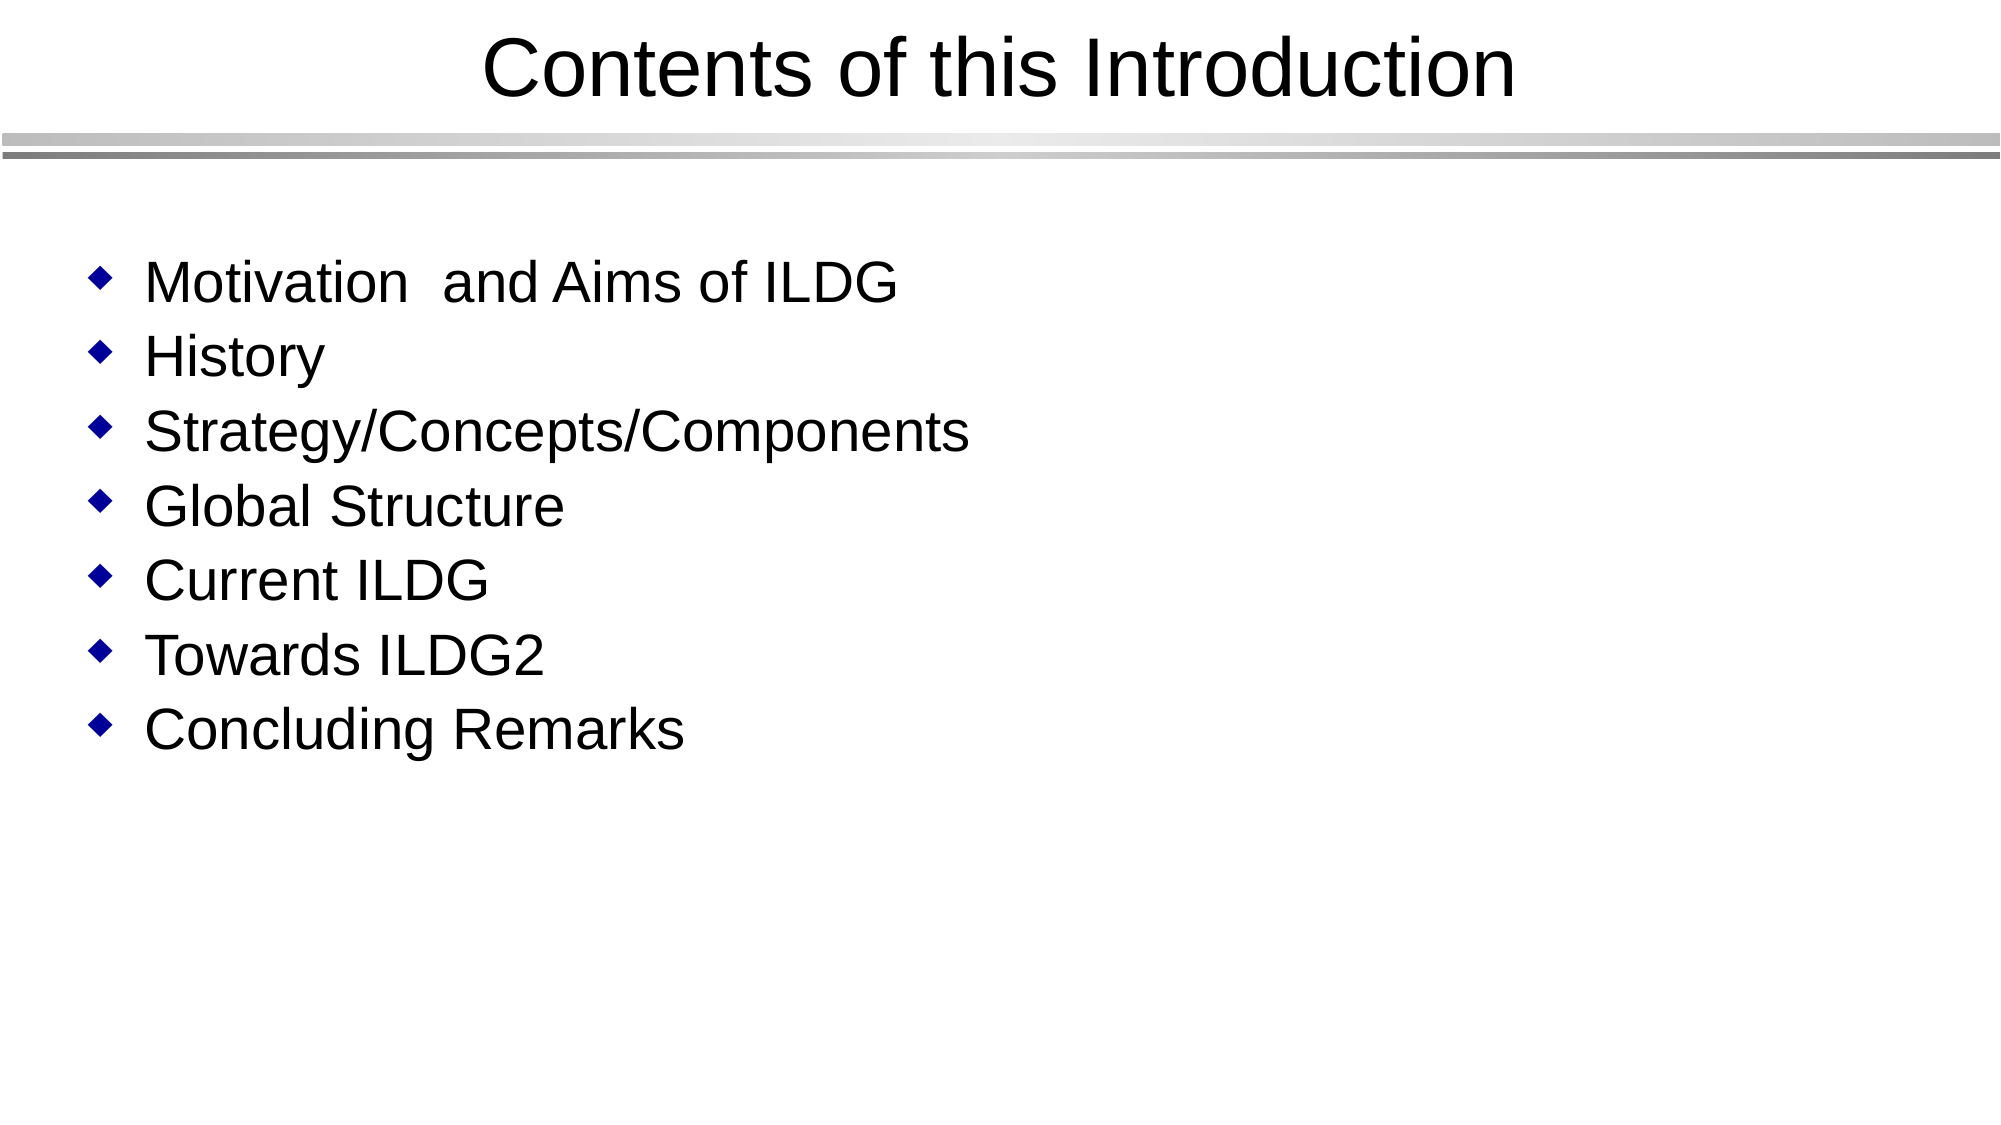

Contents of this Introduction

Motivation  and Aims of ILDG
History
Strategy/Concepts/Components
Global Structure
Current ILDG
Towards ILDG2
Concluding Remarks